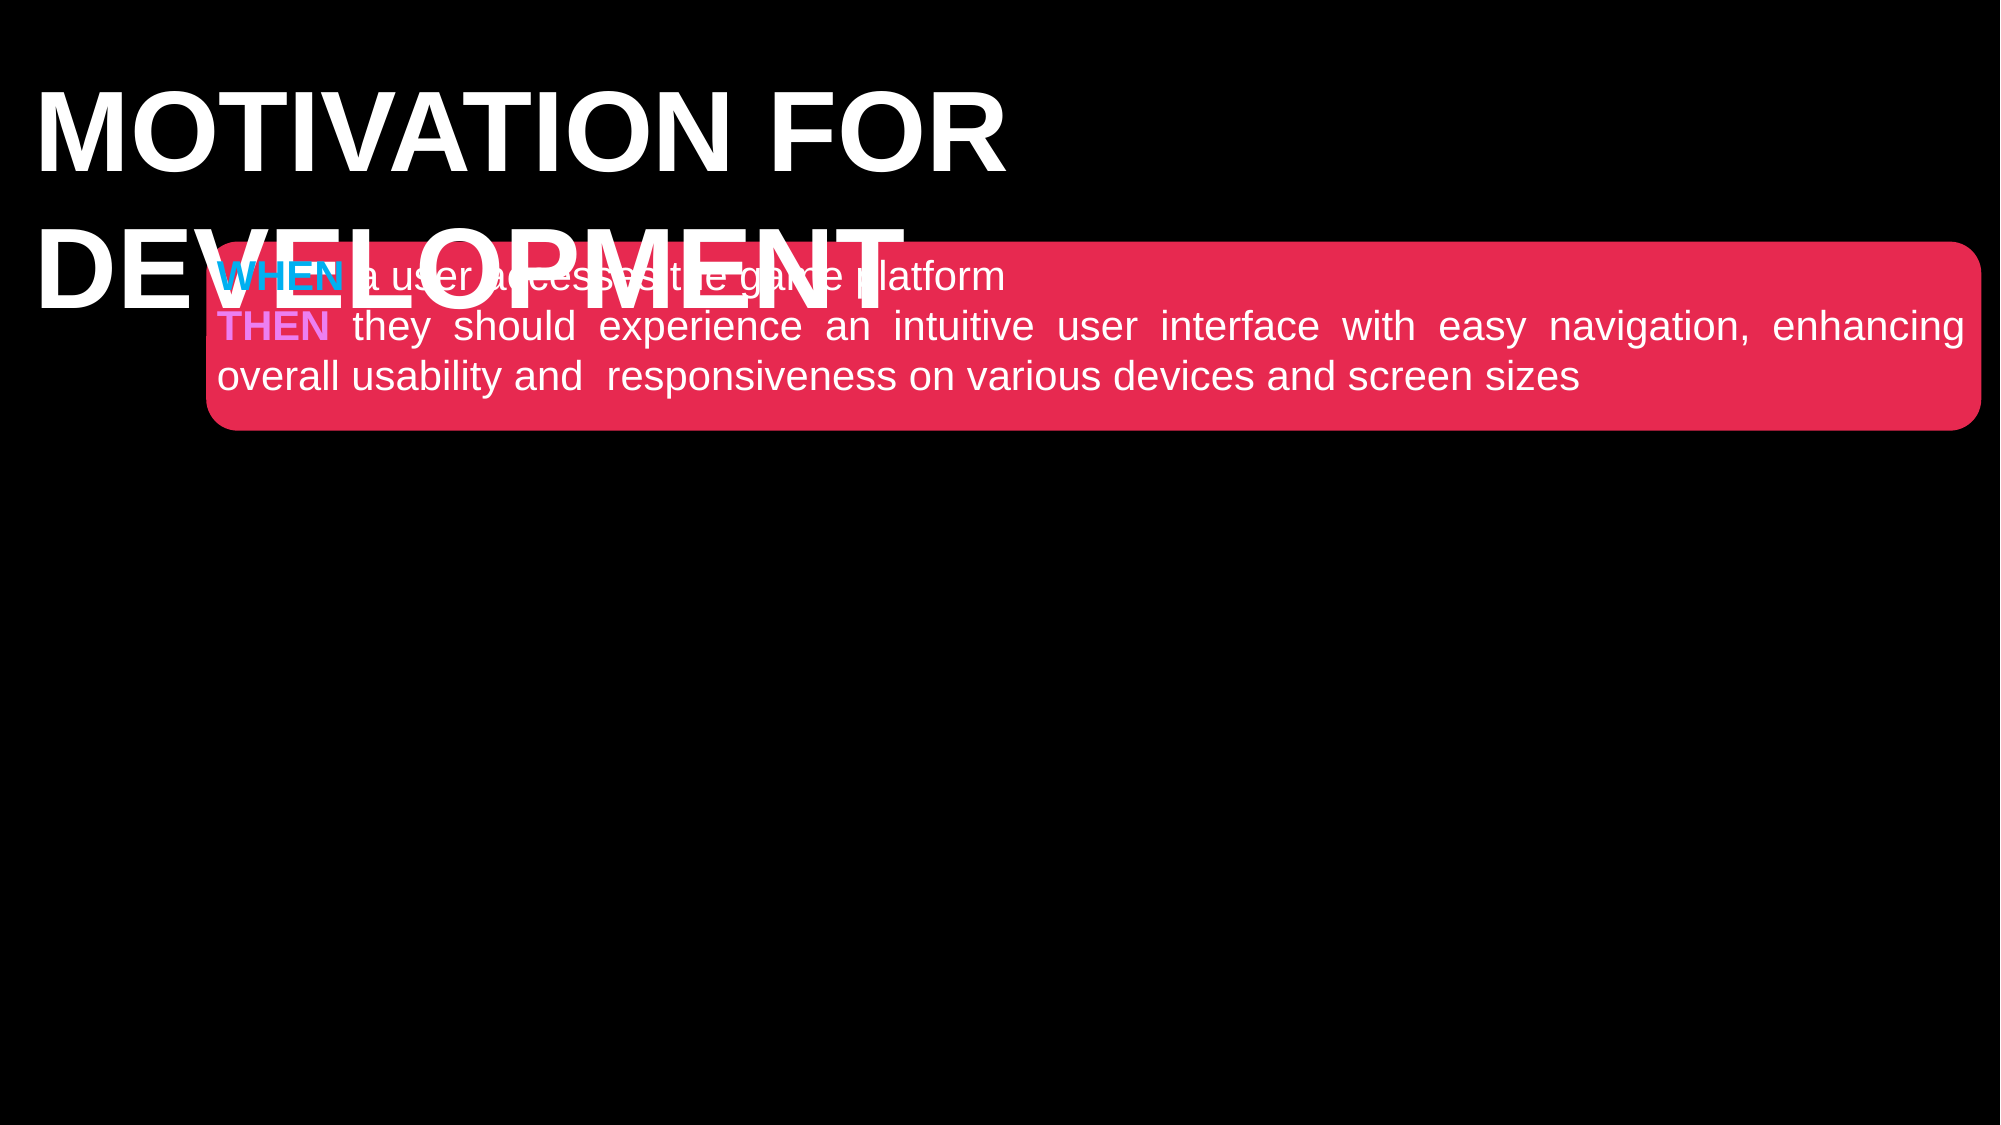

MOTIVATION FOR DEVELOPMENT
WHEN a user accesses the game platform
THEN they should experience an intuitive user interface with easy navigation, enhancing overall usability and  responsiveness on various devices and screen sizes

WHEN a user explores the game collection
THEN they should find an extensive array of games categorized by genres, including relevant information like genre, release date, and a brief description for effortless exploration

WHEN a user views game details
THEN the platform should seamlessly fetch and display information using integrated APIs for trailers, screenshots, and reviews, ensuring a rich gaming experience across external platforms

WHEN a user engages with game trailers
THEN they should have an interactive experience with features such as auto play, full-screen mode, and options to comment or share trailers